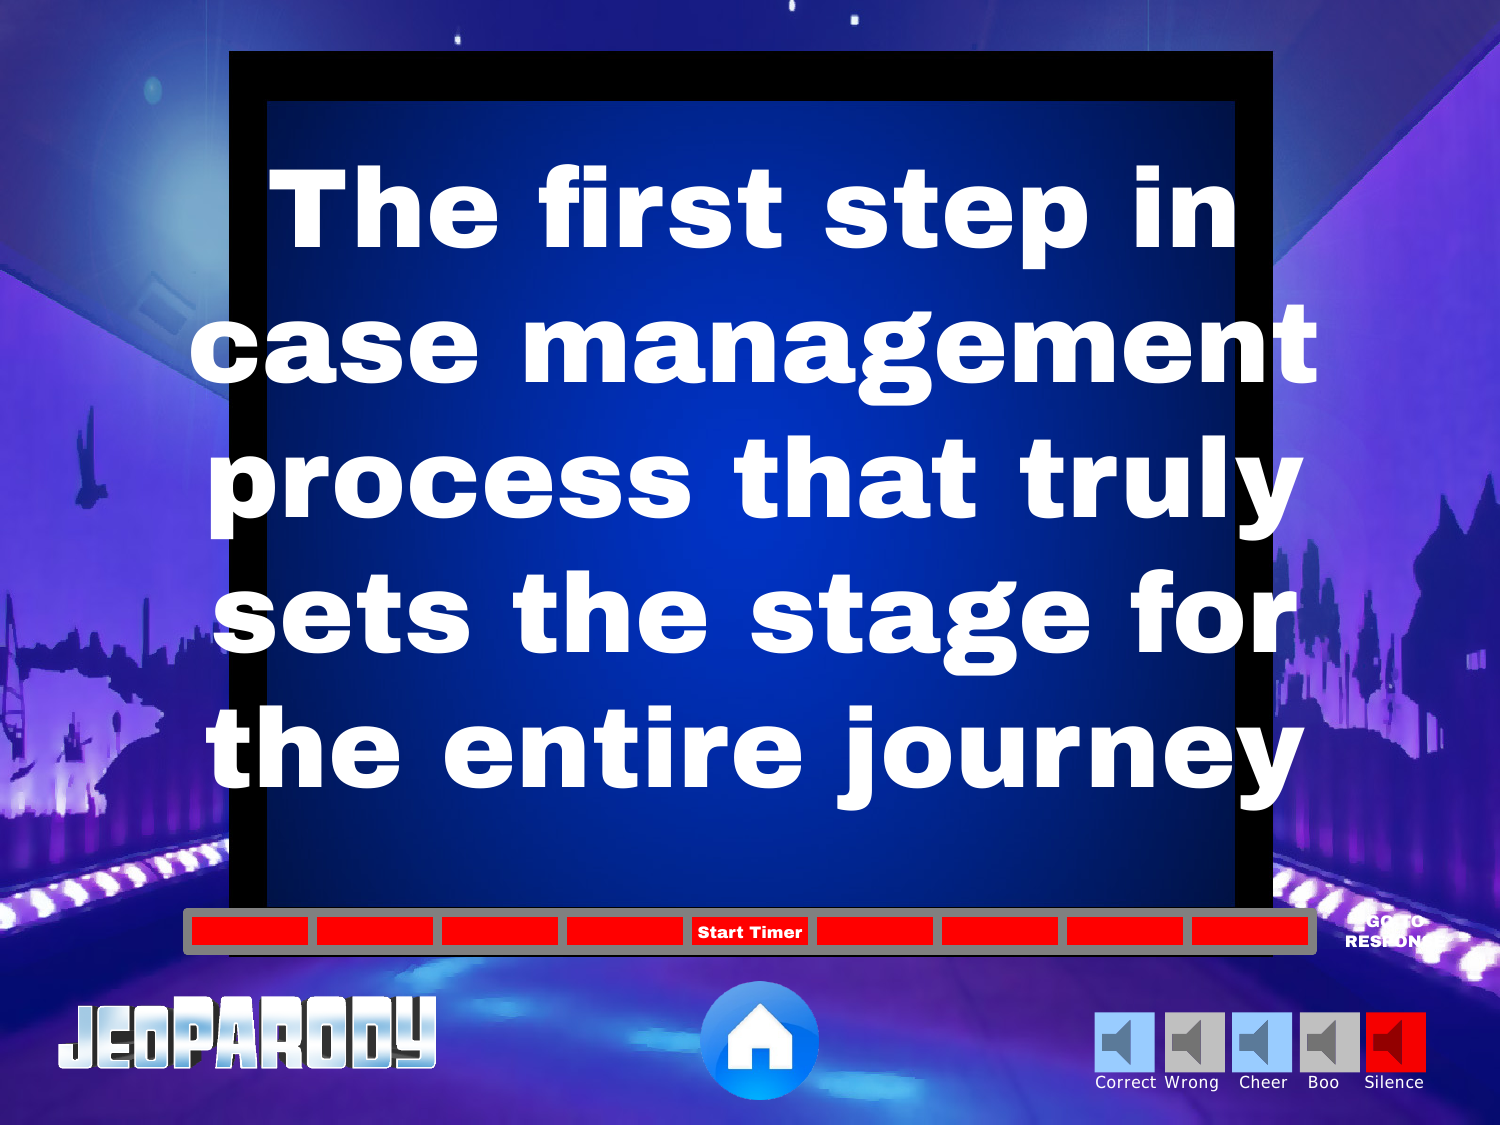

The first step in case management process that truly sets the stage for the entire journey